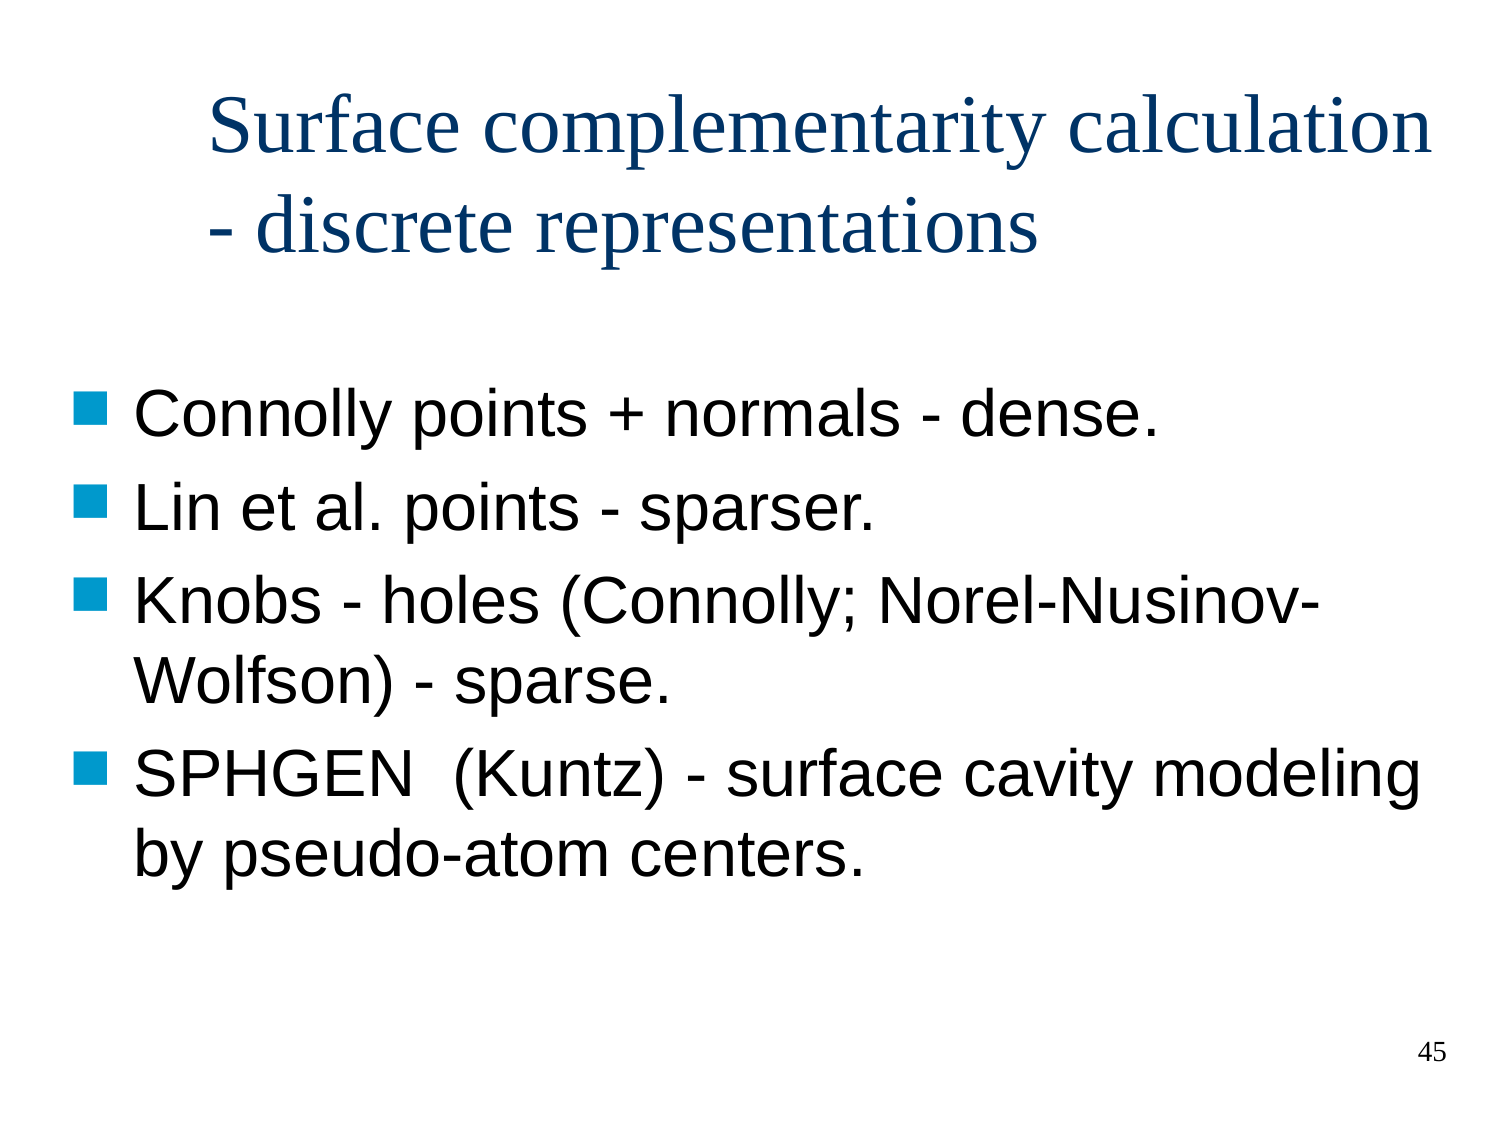

# Surface complementarity calculation - discrete representations
Connolly points + normals - dense.
Lin et al. points - sparser.
Knobs - holes (Connolly; Norel-Nusinov-Wolfson) - sparse.
SPHGEN  (Kuntz) - surface cavity modeling by pseudo-atom centers.
45